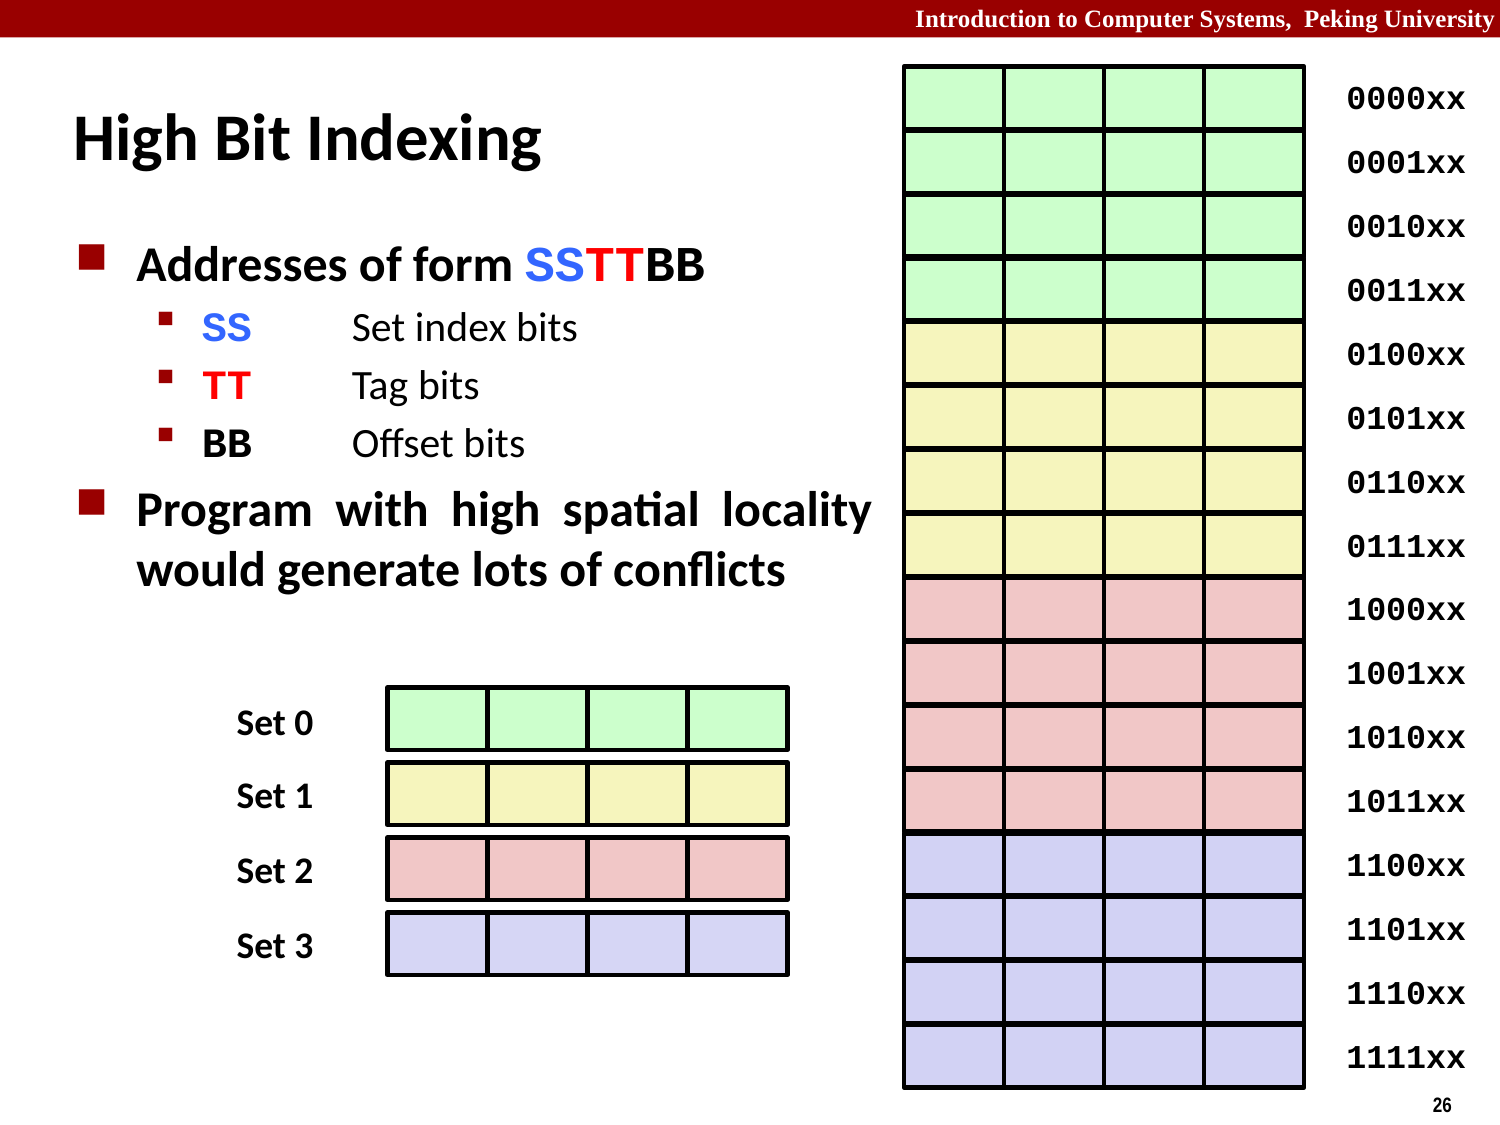

0000xx

# High Bit Indexing
0001xx

0010xx

Addresses of form SSTTBB
SS	Set index bits
TT	Tag bits
BB	Offset bits
Program with high spatial locality would generate lots of conflicts

0011xx

0100xx

0101xx

0110xx

0111xx

1000xx

1001xx

Set 0
1010xx

Set 1

1011xx

1100xx

Set 2

1101xx

Set 3

1110xx

1111xx